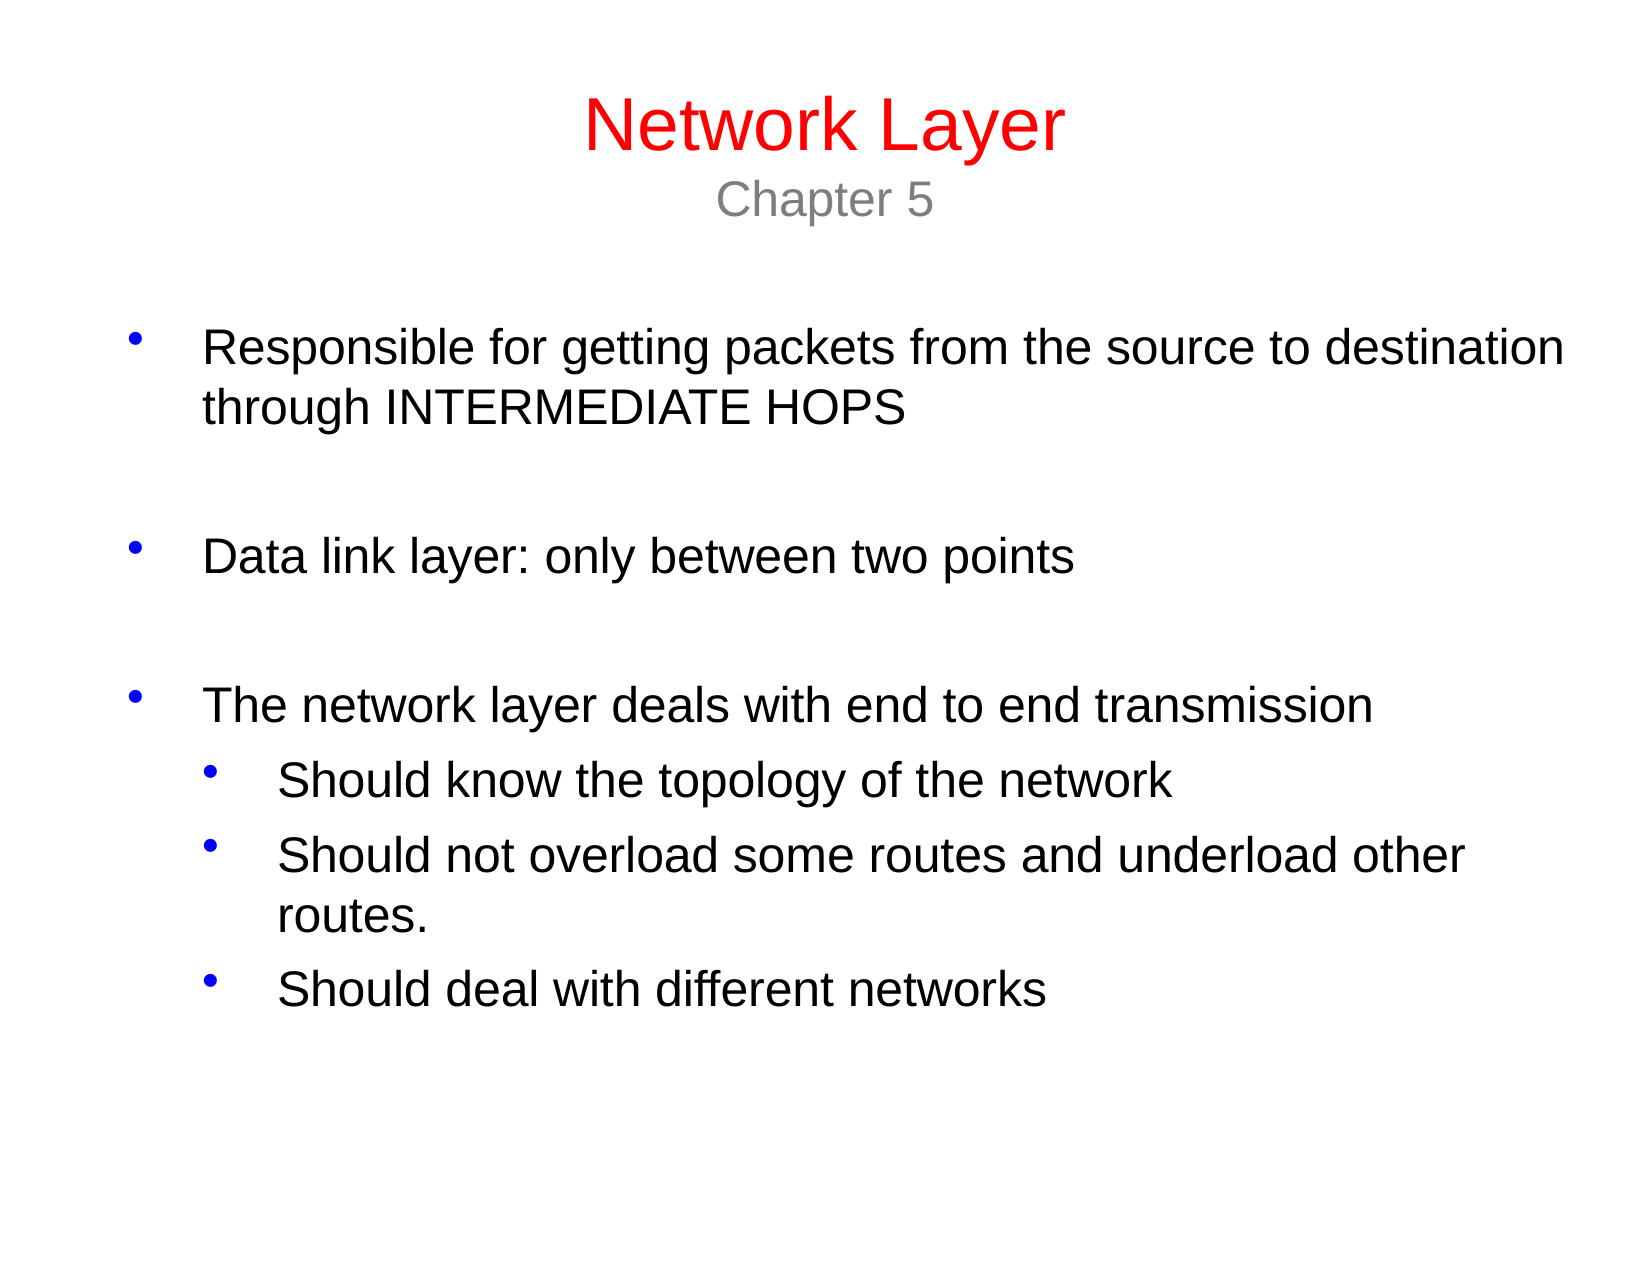

# Network Layer
Chapter 5
Responsible for getting packets from the source to destination through INTERMEDIATE HOPS

Data link layer: only between two points

The network layer deals with end to end transmission
Should know the topology of the network
Should not overload some routes and underload other routes.
Should deal with different networks